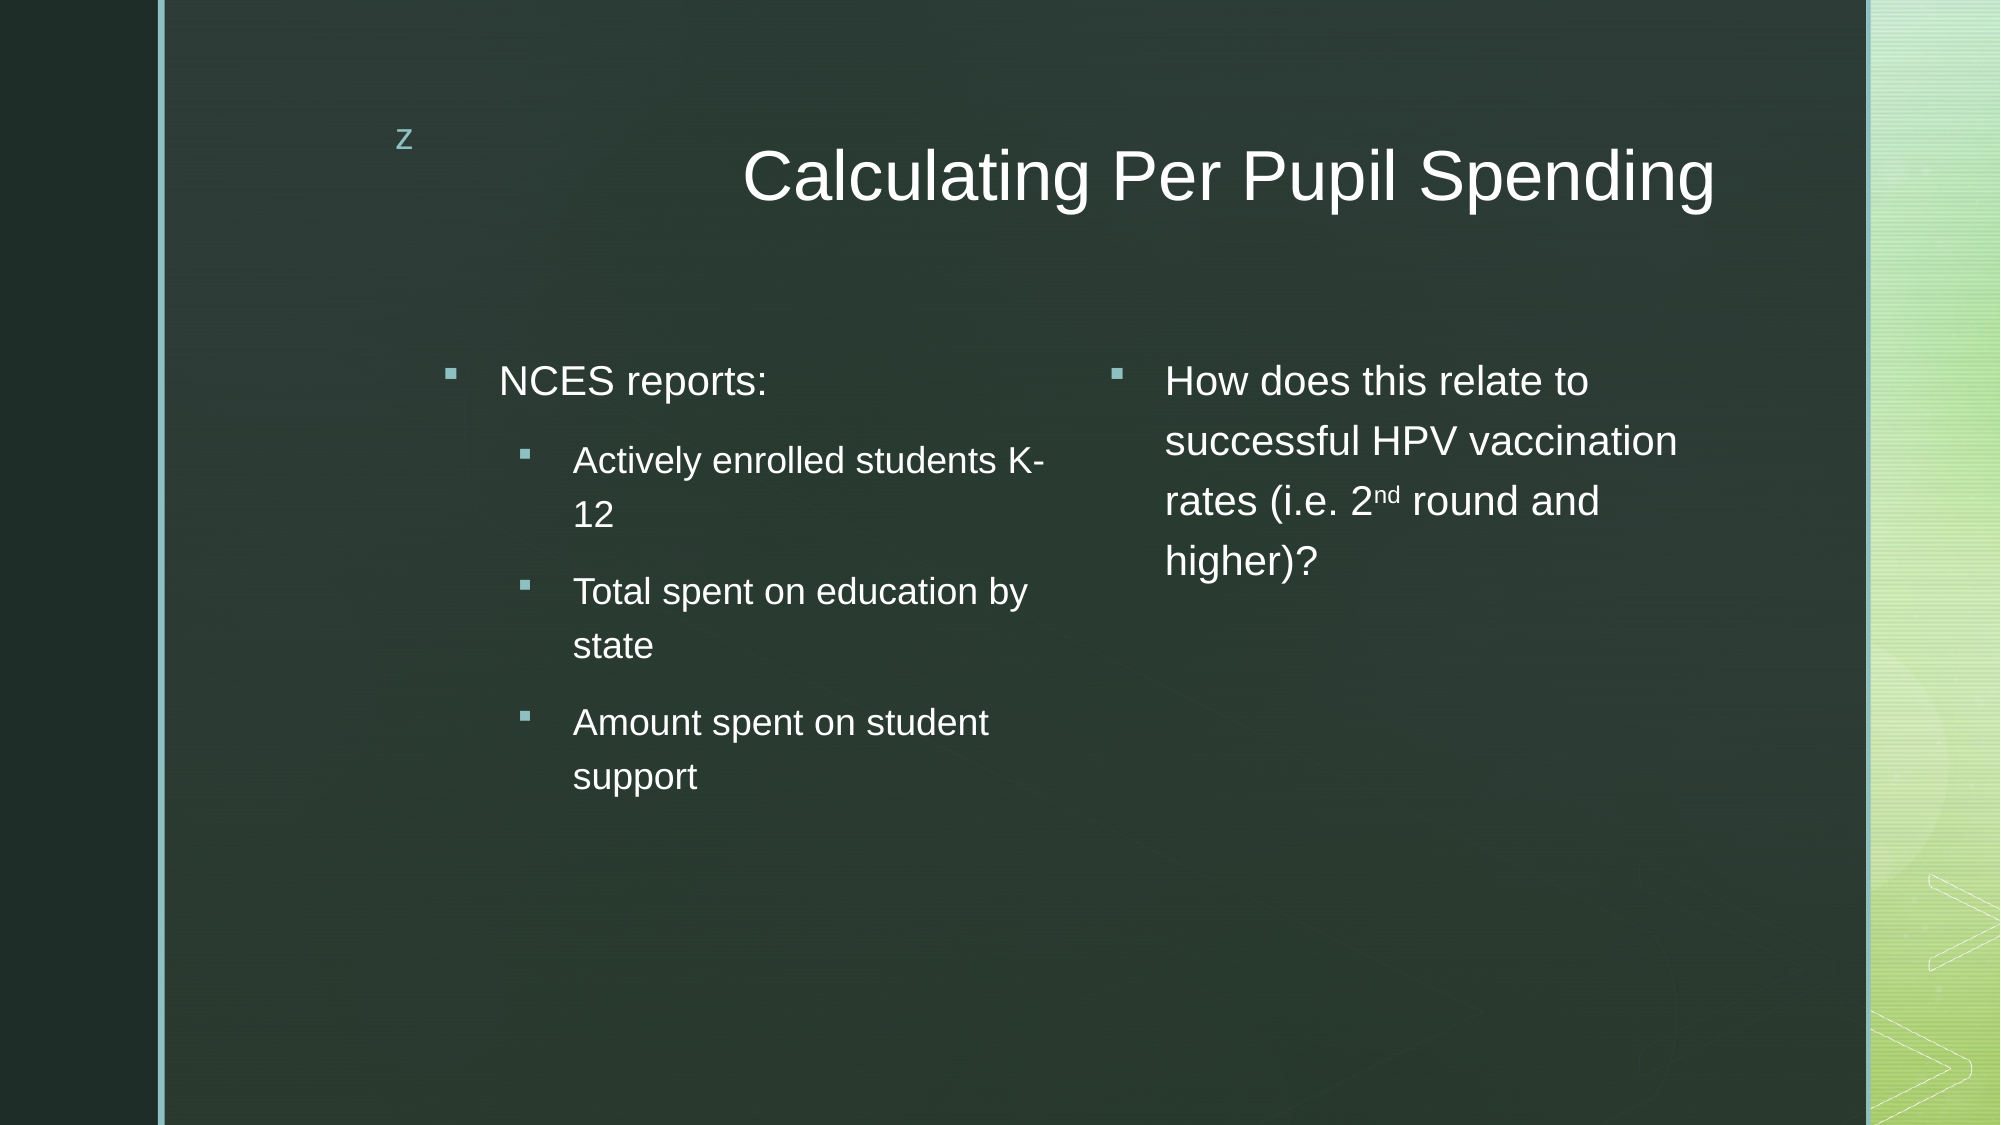

# Calculating Per Pupil Spending
How does this relate to successful HPV vaccination rates (i.e. 2nd round and higher)?
NCES reports:
Actively enrolled students K-12
Total spent on education by state
Amount spent on student support